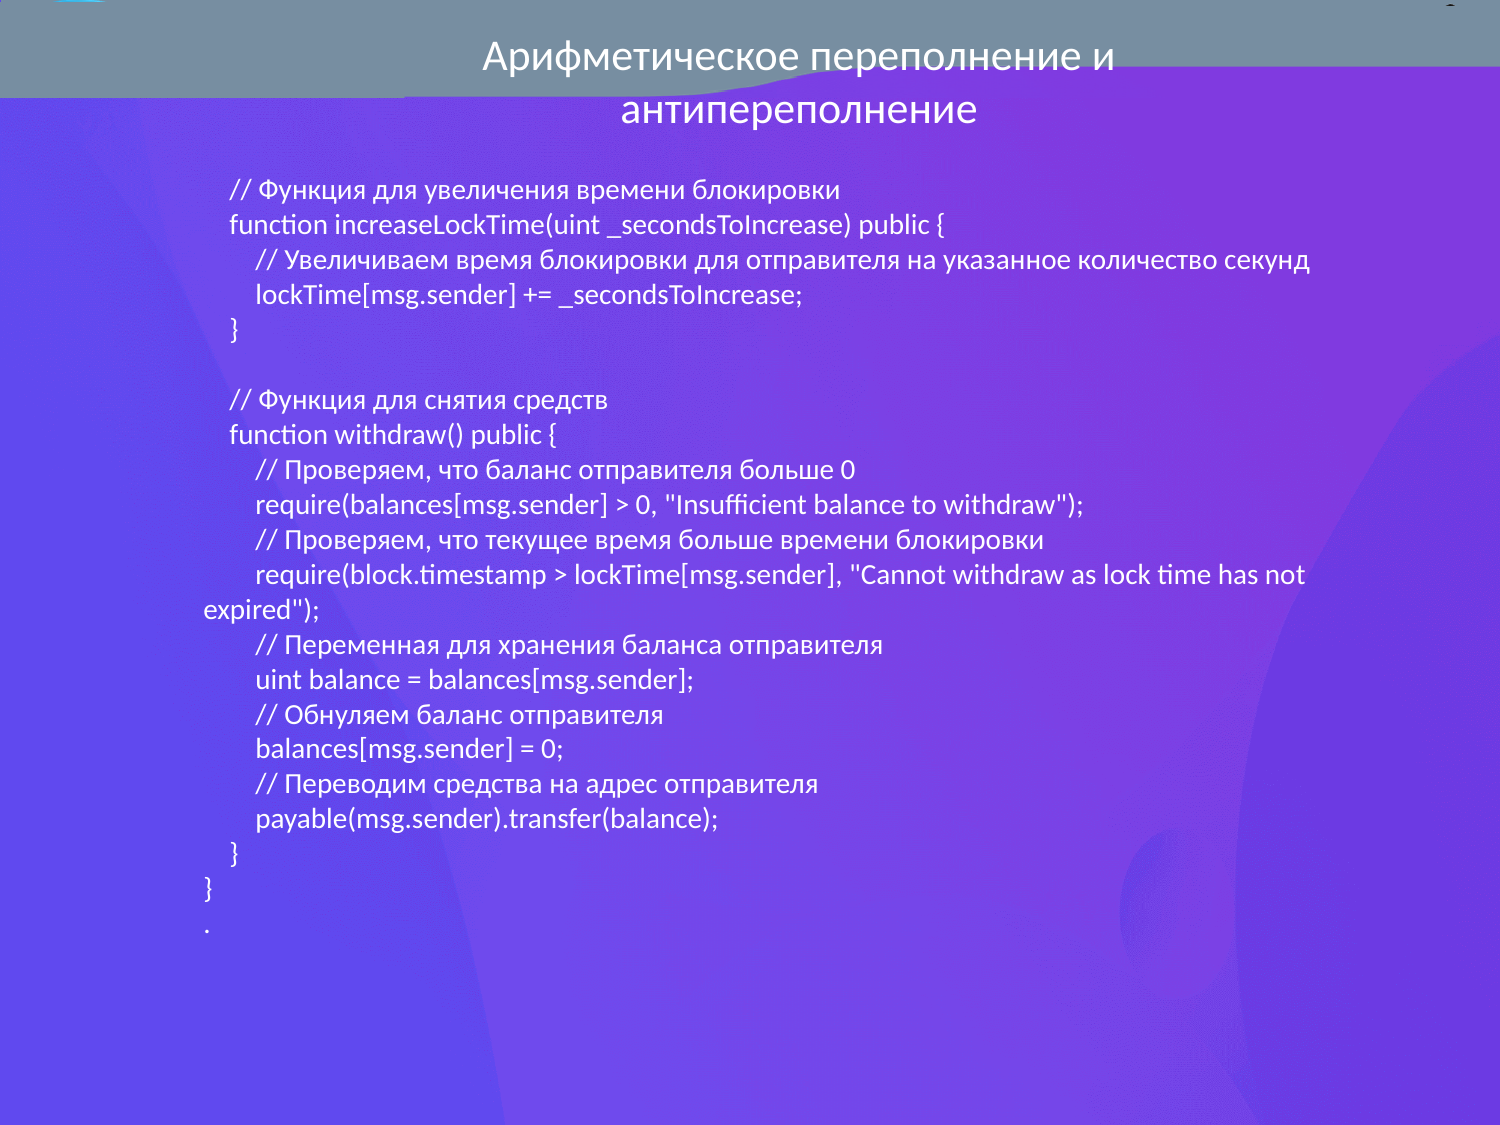

# Арифметическое переполнение и антипереполнение
    // Функция для увеличения времени блокировки
    function increaseLockTime(uint _secondsToIncrease) public {
        // Увеличиваем время блокировки для отправителя на указанное количество секунд
        lockTime[msg.sender] += _secondsToIncrease;
    }

    // Функция для снятия средств
    function withdraw() public {
        // Проверяем, что баланс отправителя больше 0
        require(balances[msg.sender] > 0, "Insufficient balance to withdraw");
        // Проверяем, что текущее время больше времени блокировки
        require(block.timestamp > lockTime[msg.sender], "Cannot withdraw as lock time has not expired");
        // Переменная для хранения баланса отправителя
        uint balance = balances[msg.sender];
        // Обнуляем баланс отправителя
        balances[msg.sender] = 0;
        // Переводим средства на адрес отправителя
        payable(msg.sender).transfer(balance);
    }
}
.